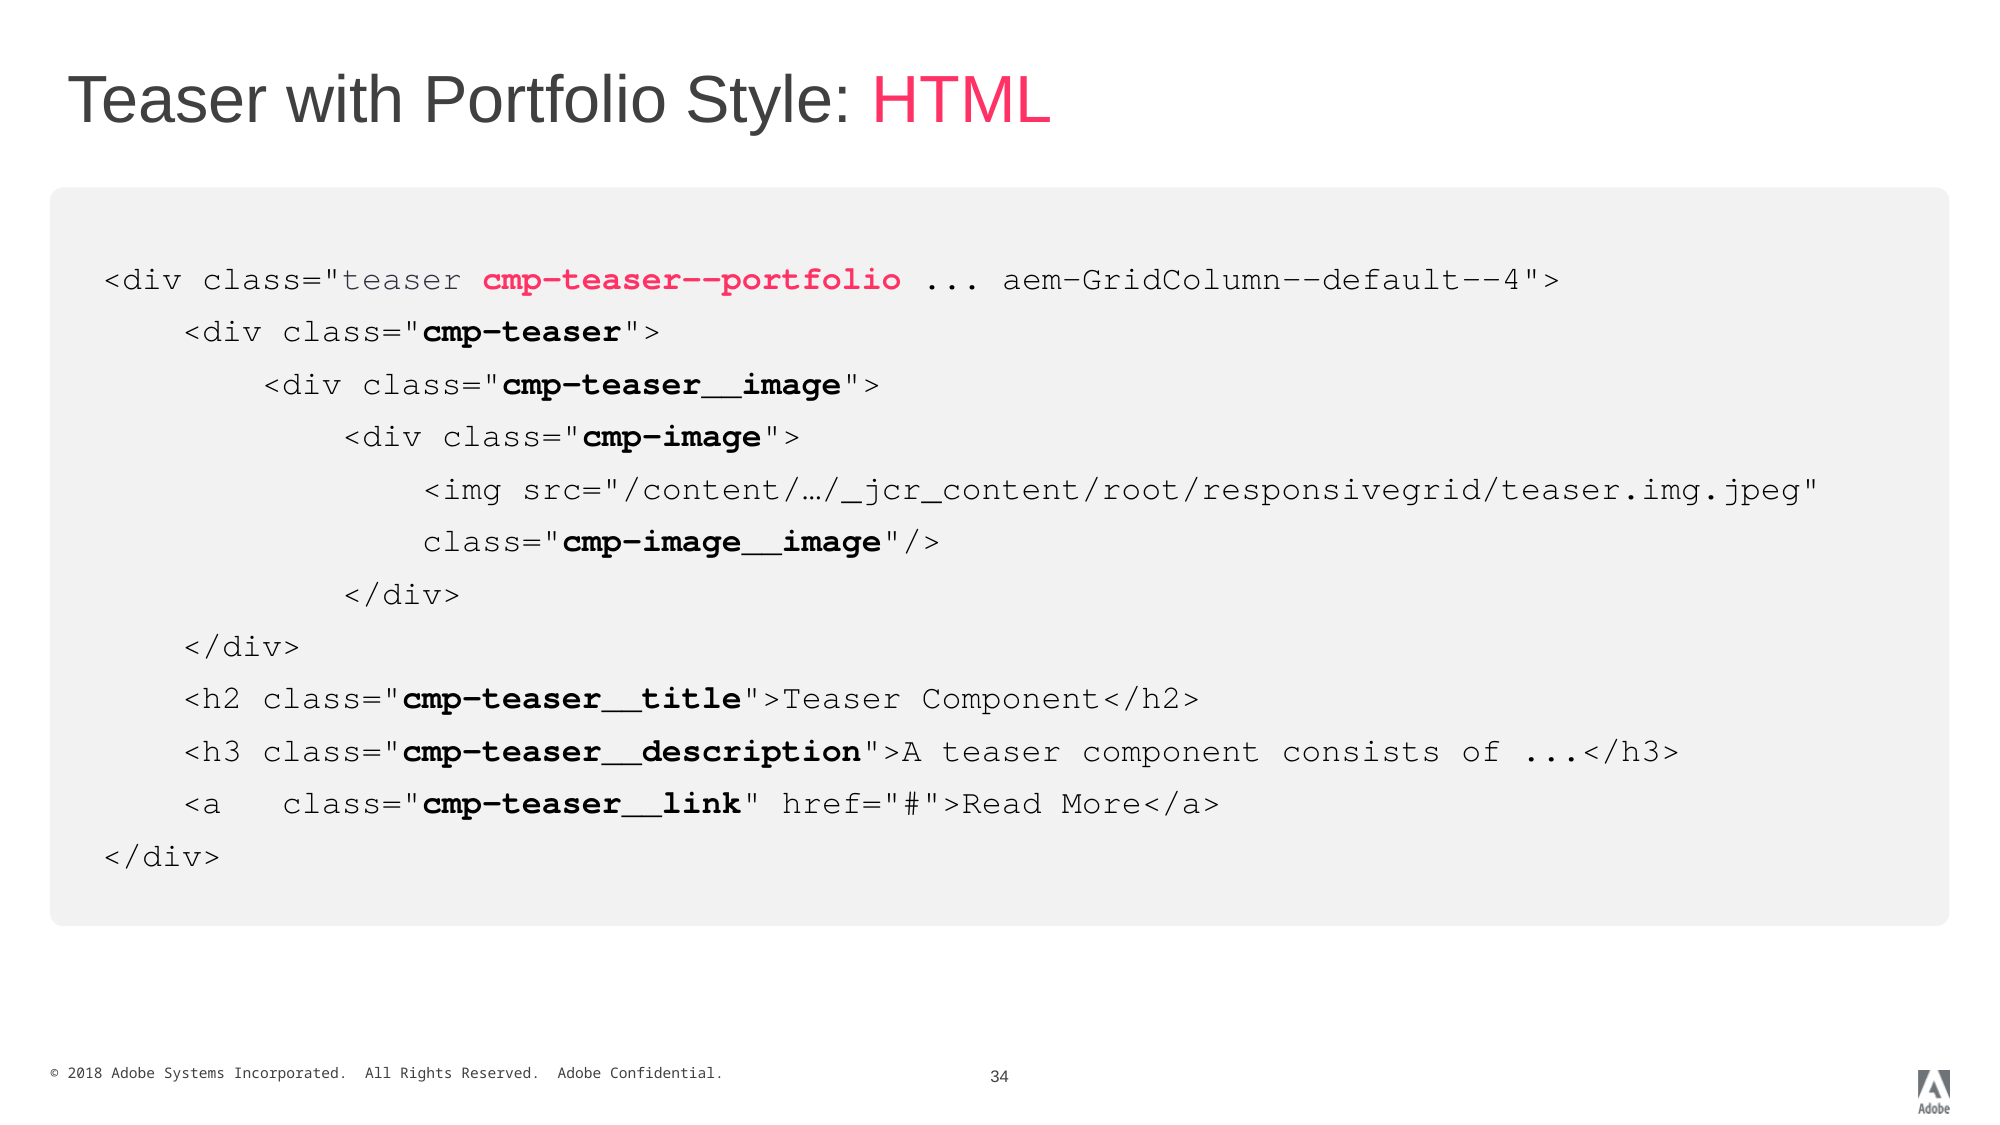

# Teaser with Portfolio Style: HTML

<div class="teaser cmp-teaser--portfolio ... aem-GridColumn--default--4">
    <div class="cmp-teaser">
        <div class="cmp-teaser__image">
            <div class="cmp-image">
                <img src="/content/…/_jcr_content/root/responsivegrid/teaser.img.jpeg"
                class="cmp-image__image"/>
            </div>
    </div>
    <h2 class="cmp-teaser__title">Teaser Component</h2>
    <h3 class="cmp-teaser__description">A teaser component consists of ...</h3>
    <a   class="cmp-teaser__link" href="#">Read More</a>
</div>
34